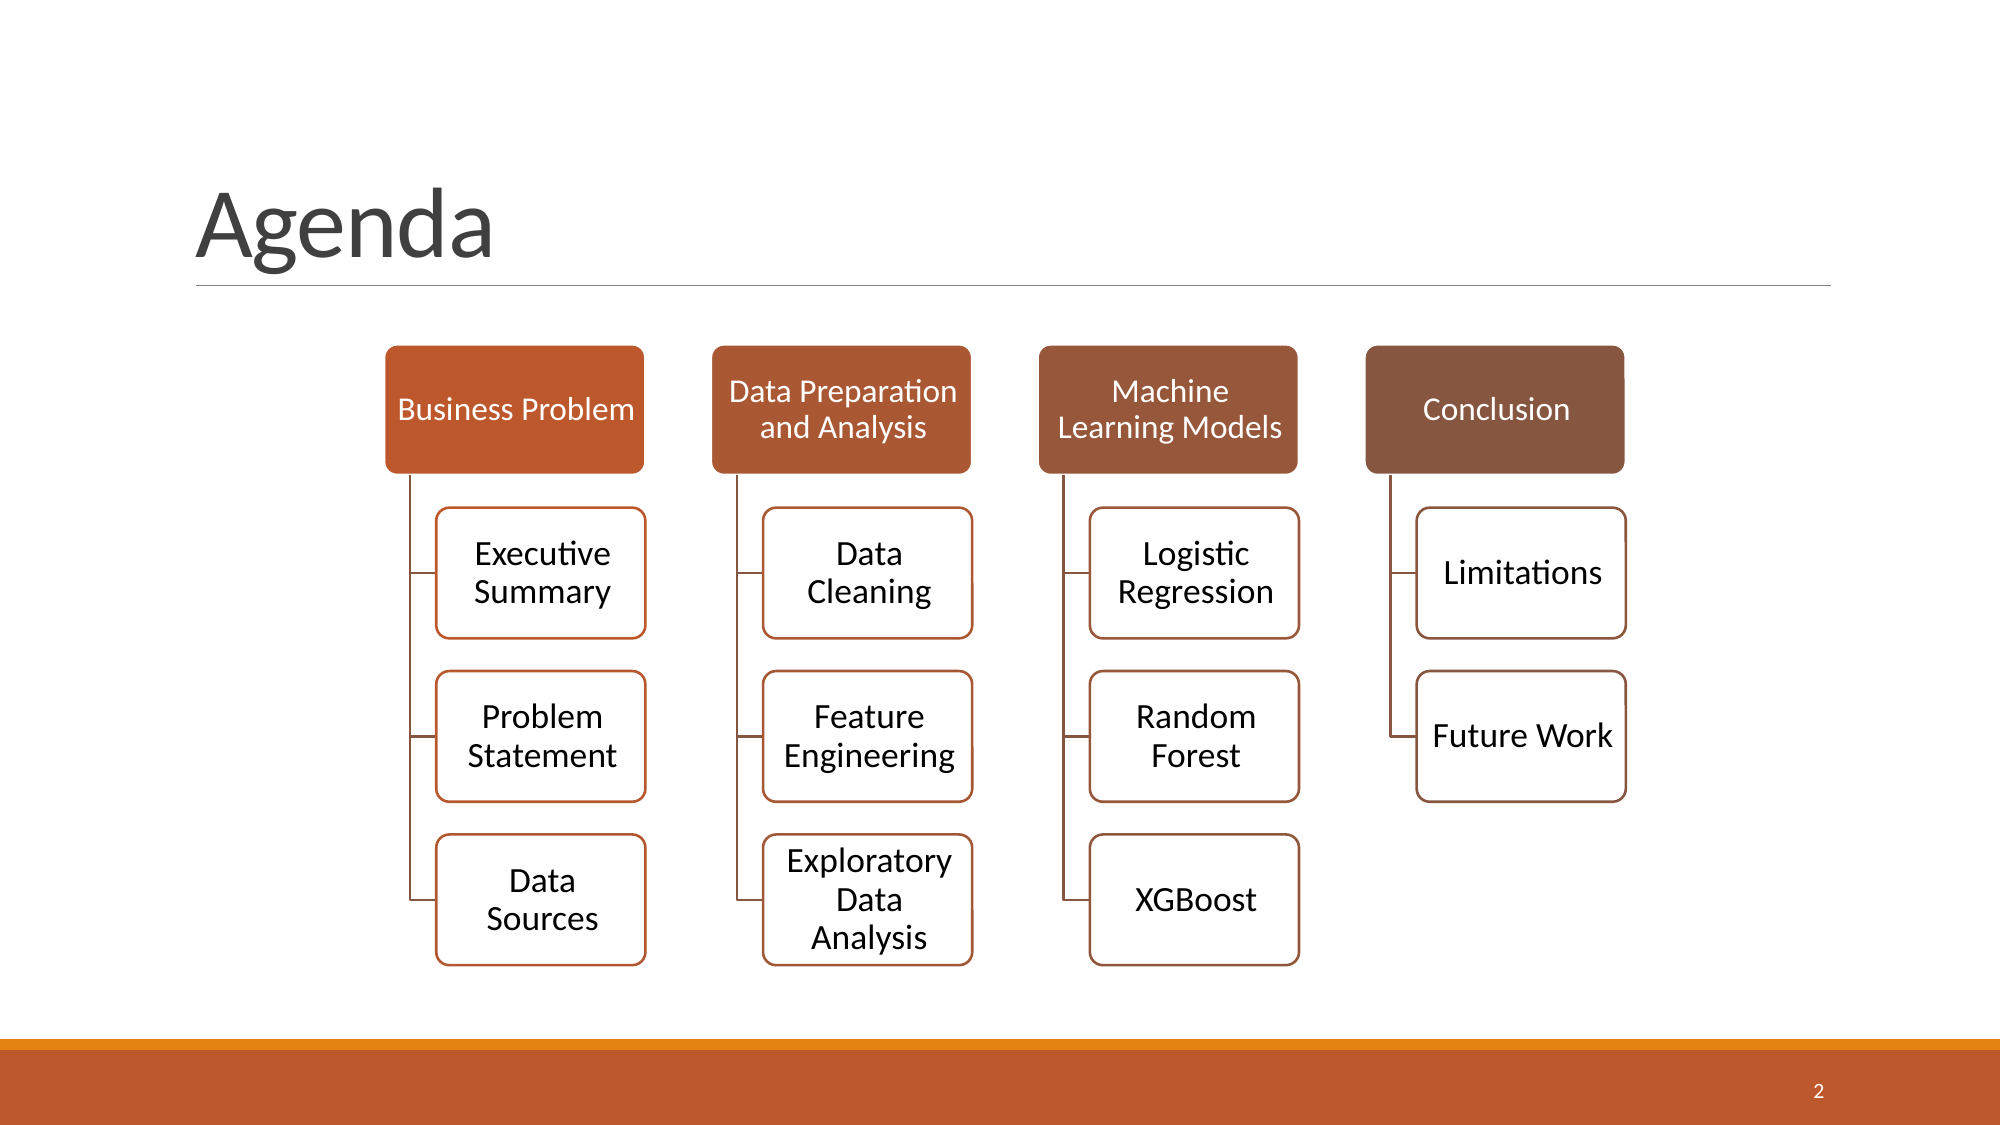

# Agenda
Business Problem
Executive Summary
Problem Statement
Data Sources
Data Preparation and Analysis
Data Cleaning
Feature Engineering
Exploratory Data Analysis
Machine Learning Models
Logistic Regression
Random Forest
XGBoost
Conclusion
Limitations
Future Work
2